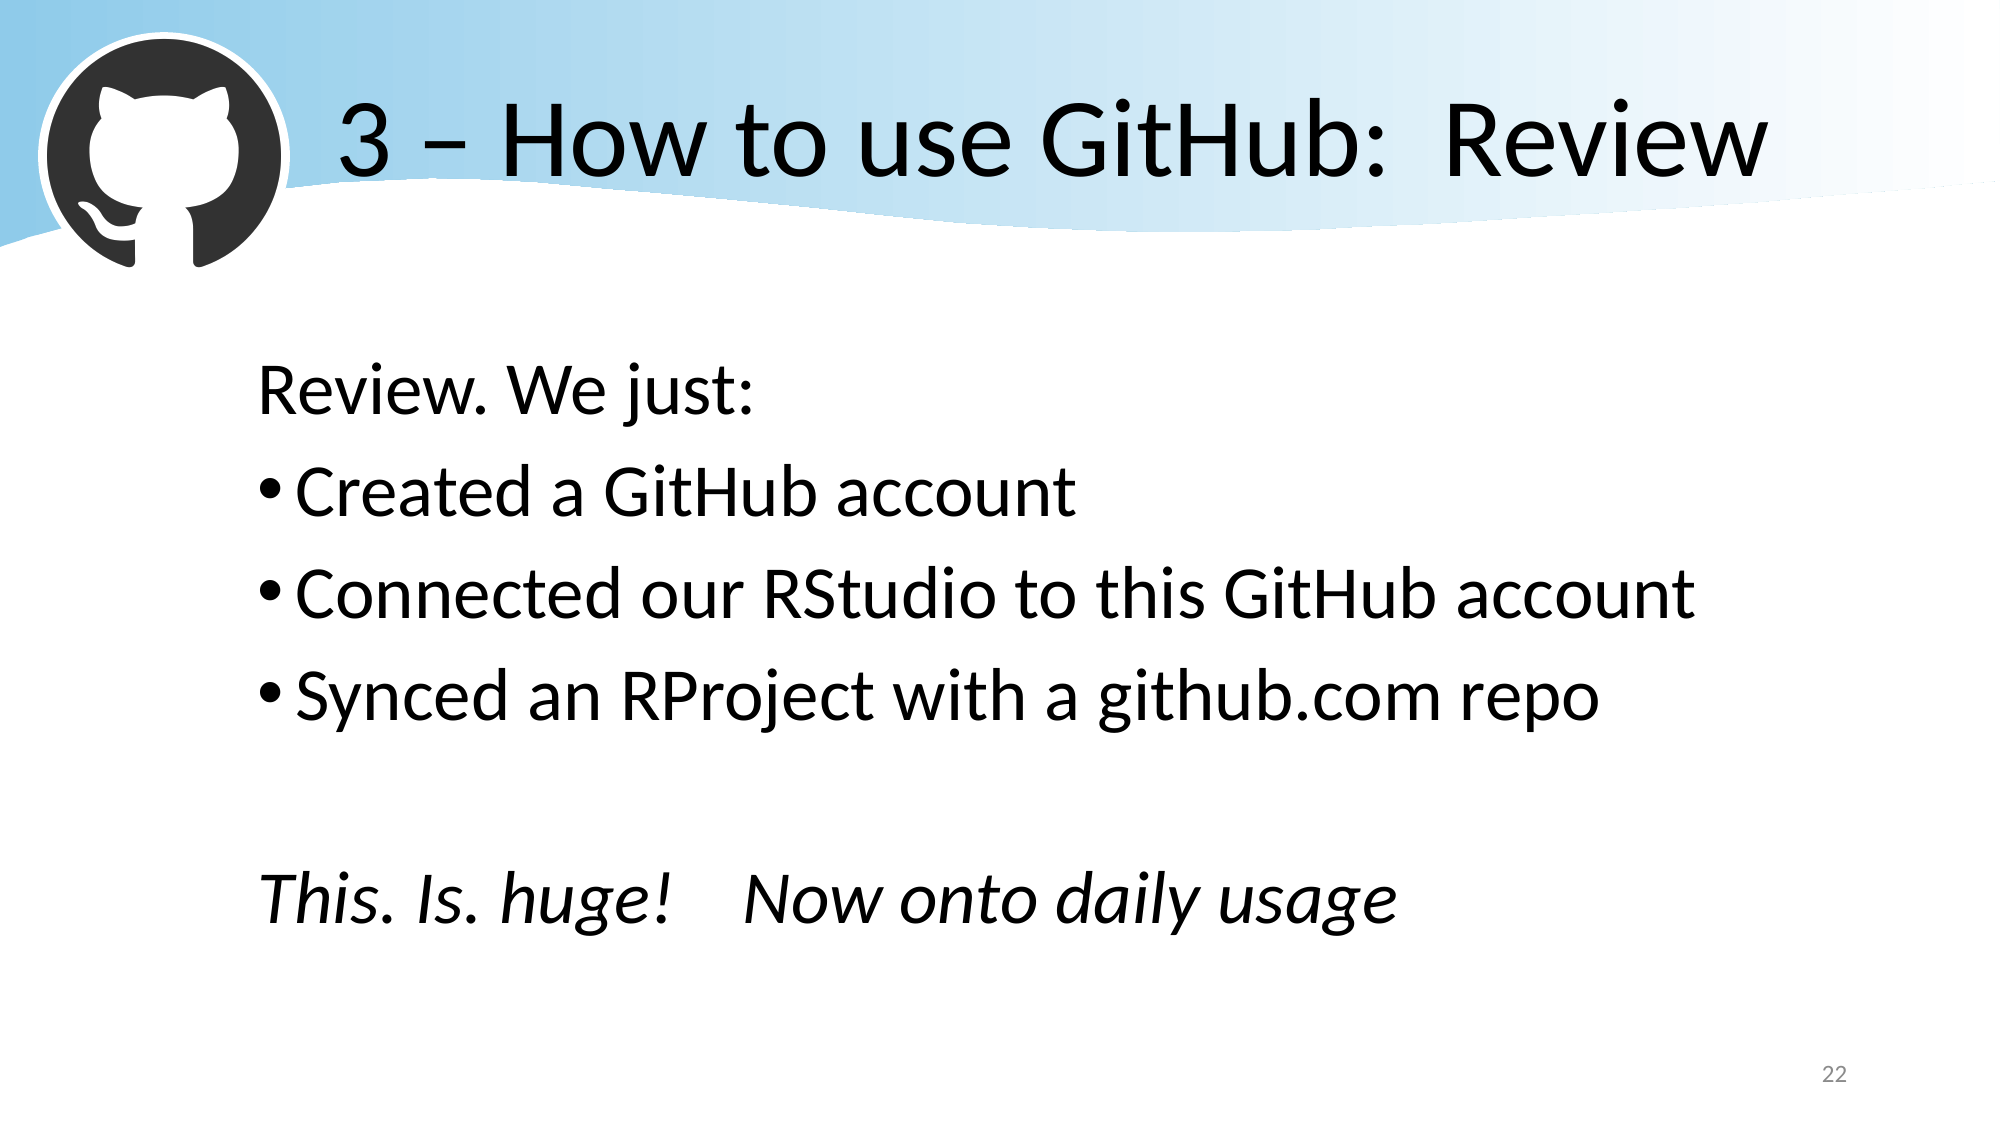

# 3 – How to use GitHub:  Review
Review. We just:
Created a GitHub account
Connected our RStudio to this GitHub account
Synced an RProject with a github.com repo

This. Is. huge!    Now onto daily usage

22